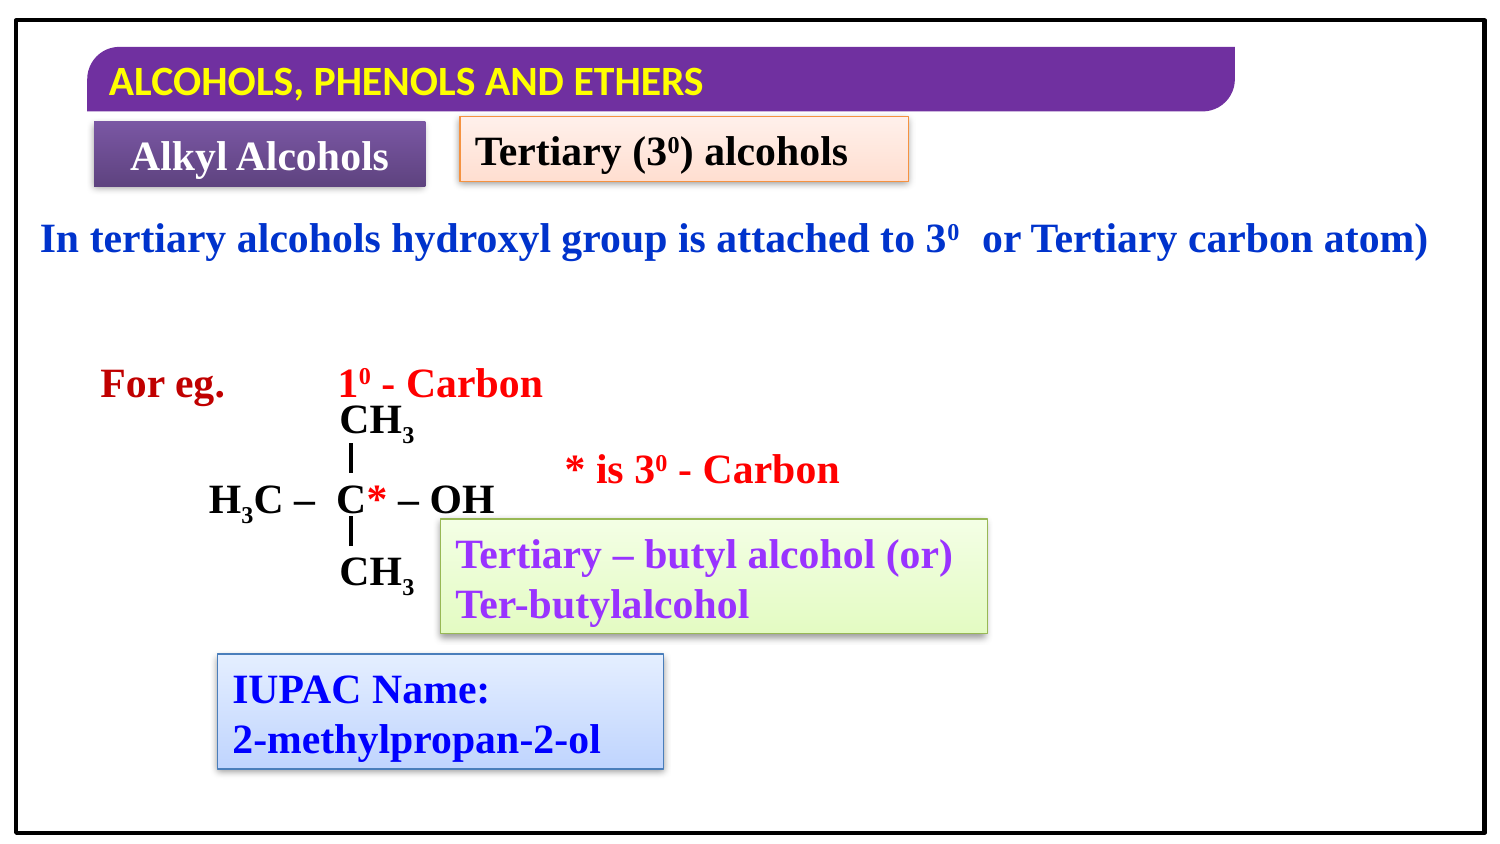

Tertiary (30) alcohols
Alkyl Alcohols
In tertiary alcohols hydroxyl group is attached to 30   or Tertiary carbon atom)
   10 - Carbon
For eg.
CH3
H3C –  C* – OH
CH3
* is 30 - Carbon
Tertiary – butyl alcohol (or) Ter-butylalcohol
IUPAC Name:
2-methylpropan-2-ol